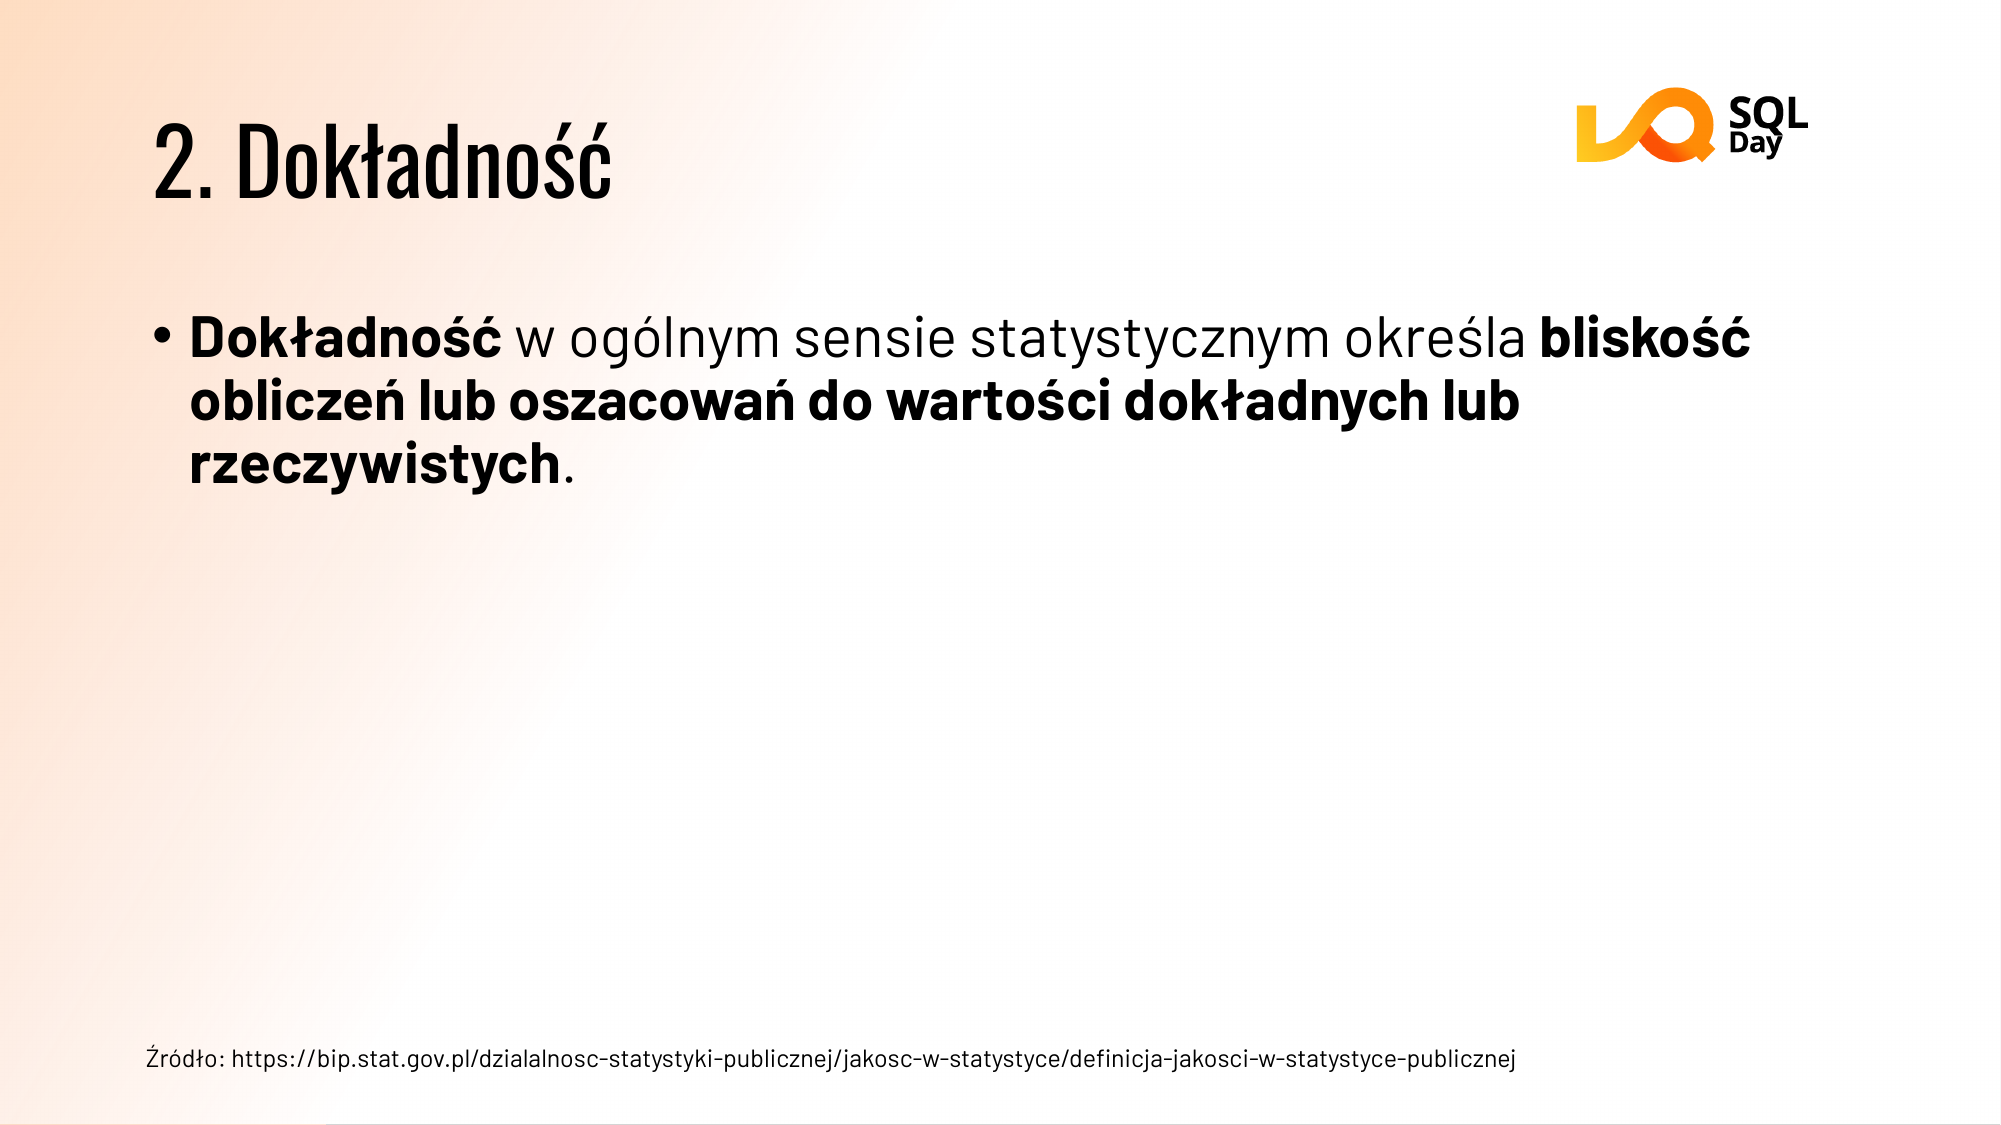

# 2. Dokładność
Dokładność w ogólnym sensie statystycznym określa bliskość obliczeń lub oszacowań do wartości dokładnych lub rzeczywistych.
Źródło: https://bip.stat.gov.pl/dzialalnosc-statystyki-publicznej/jakosc-w-statystyce/definicja-jakosci-w-statystyce-publicznej